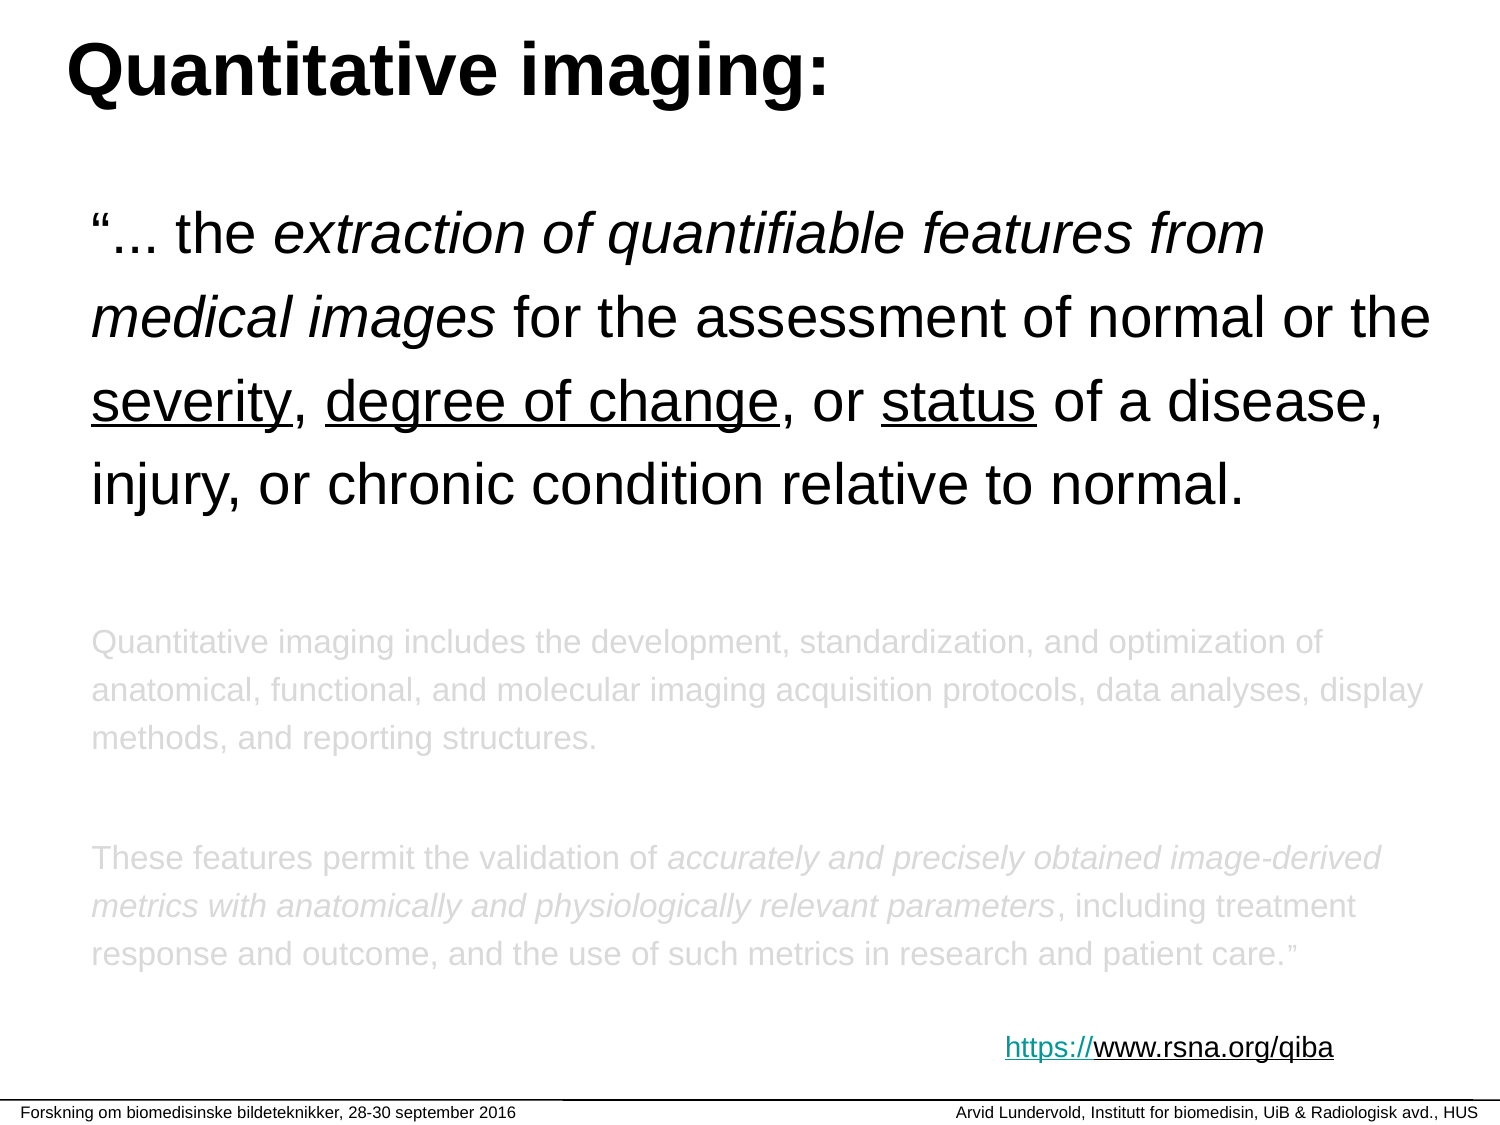

Quantitative imaging:
“... the extraction of quantifiable features from medical images for the assessment of normal or the severity, degree of change, or status of a disease, injury, or chronic condition relative to normal.

Quantitative imaging includes the development, standardization, and optimization of anatomical, functional, and molecular imaging acquisition protocols, data analyses, display methods, and reporting structures.

These features permit the validation of accurately and precisely obtained image-derived metrics with anatomically and physiologically relevant parameters, including treatment response and outcome, and the use of such metrics in research and patient care.”

                                                                                       https://www.rsna.org/qiba